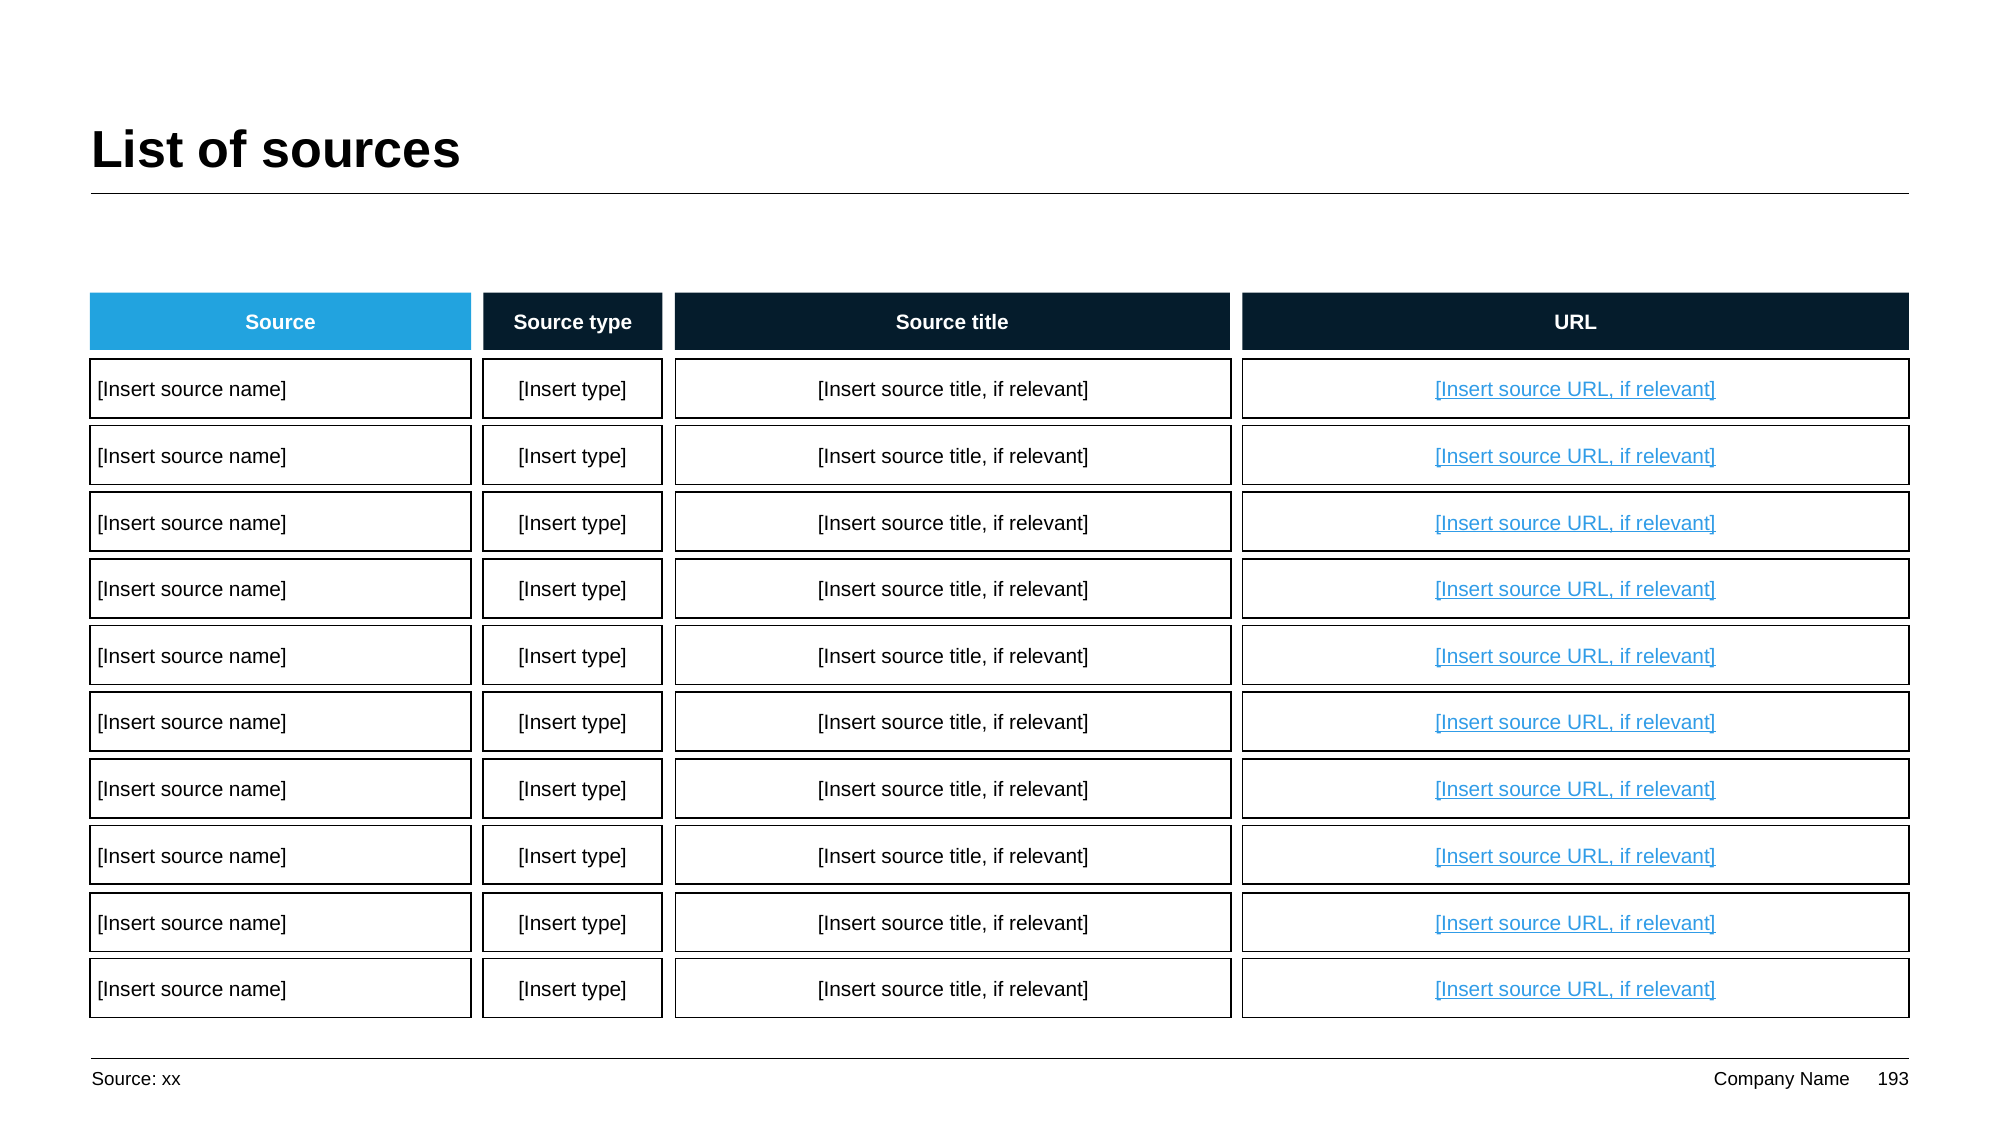

# List of sources

Source
Source type
Source title
URL
[Insert source name]
[Insert type]
[Insert source title, if relevant]
[Insert source URL, if relevant]
[Insert source name]
[Insert type]
[Insert source title, if relevant]
[Insert source URL, if relevant]
[Insert source name]
[Insert type]
[Insert source title, if relevant]
[Insert source URL, if relevant]
[Insert source name]
[Insert type]
[Insert source title, if relevant]
[Insert source URL, if relevant]
[Insert source name]
[Insert type]
[Insert source title, if relevant]
[Insert source URL, if relevant]
[Insert source name]
[Insert type]
[Insert source title, if relevant]
[Insert source URL, if relevant]
[Insert source name]
[Insert type]
[Insert source title, if relevant]
[Insert source URL, if relevant]
[Insert source name]
[Insert type]
[Insert source title, if relevant]
[Insert source URL, if relevant]
[Insert source name]
[Insert type]
[Insert source title, if relevant]
[Insert source URL, if relevant]
[Insert source name]
[Insert type]
[Insert source title, if relevant]
[Insert source URL, if relevant]
Source: xx